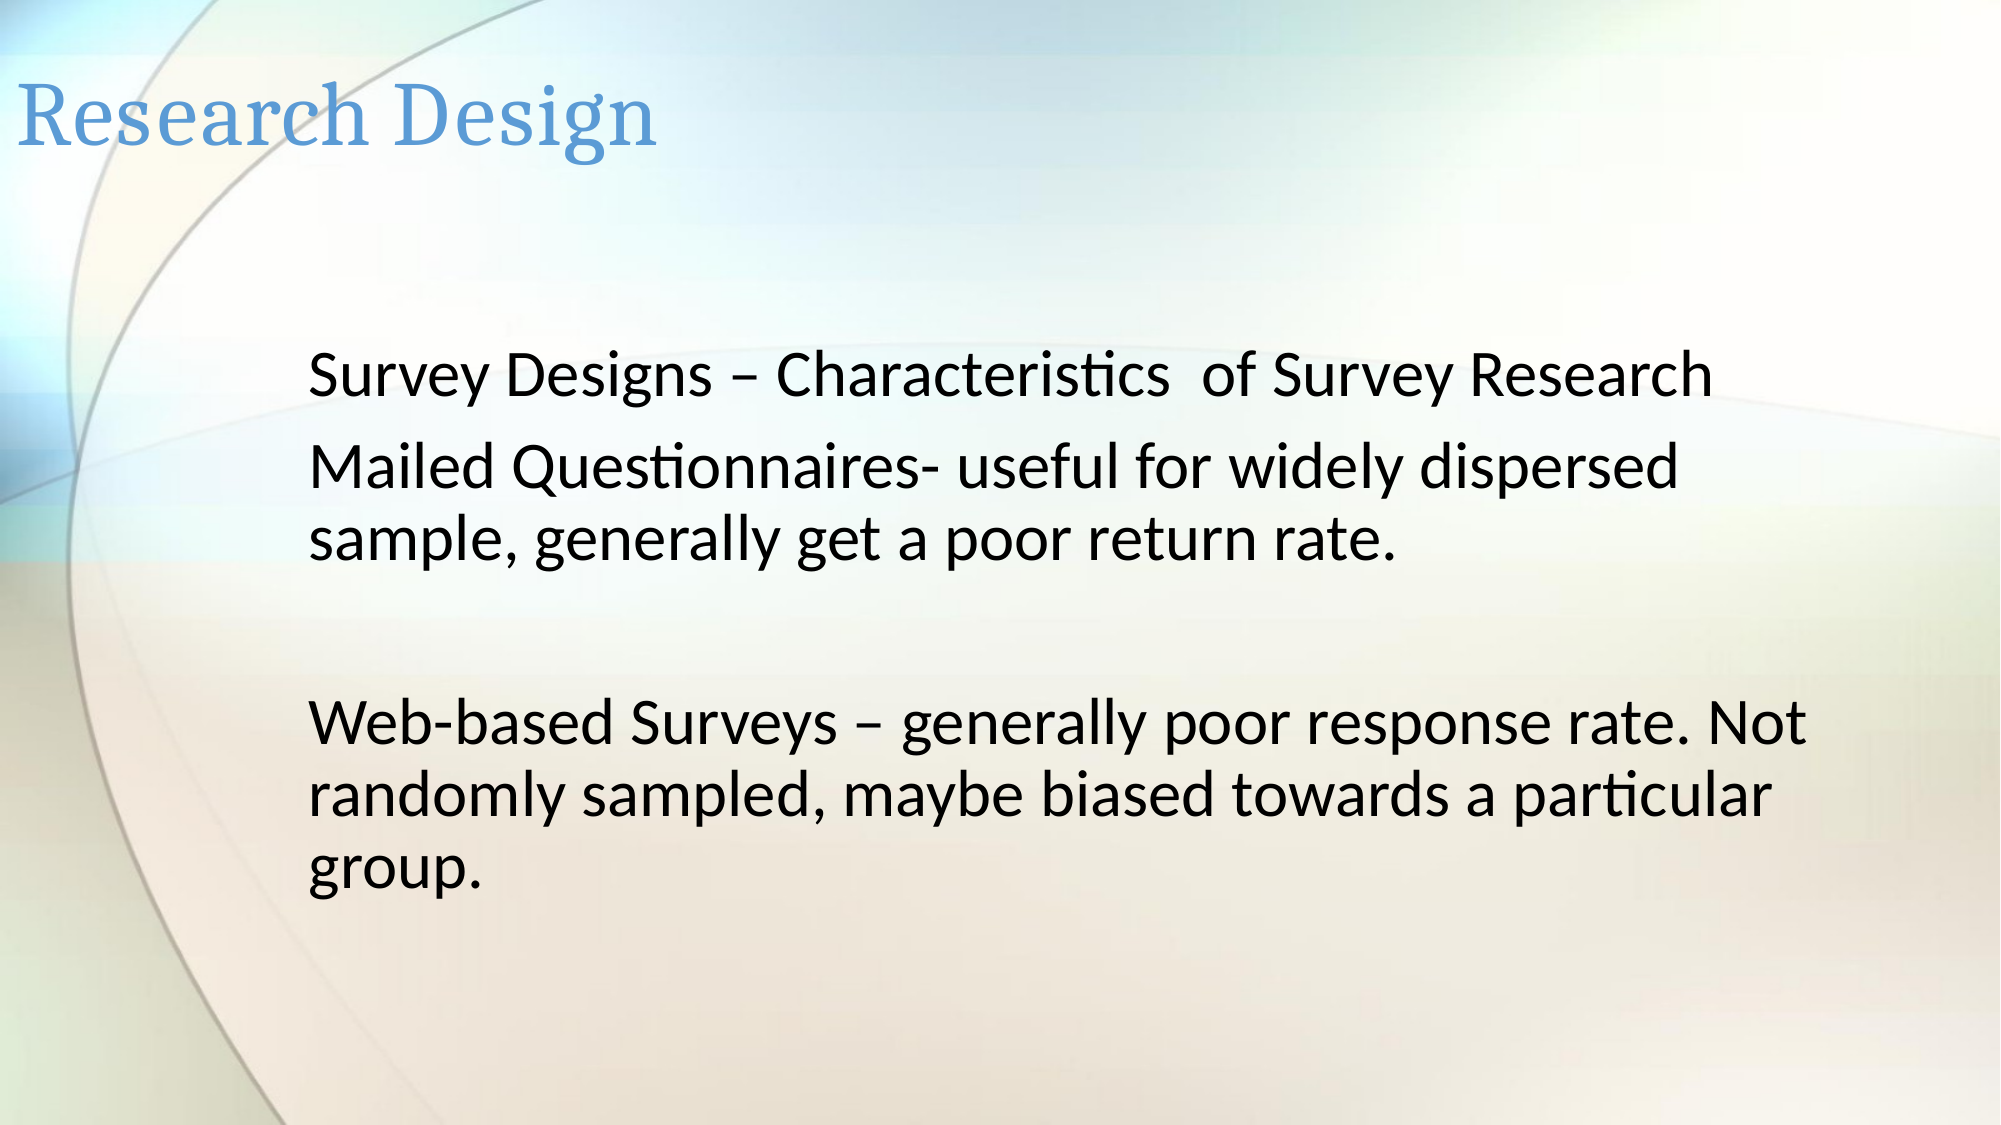

# Research Design
Survey Designs – Characteristics  of Survey Research
Mailed Questionnaires- useful for widely dispersed sample, generally get a poor return rate.

Web-based Surveys – generally poor response rate. Not randomly sampled, maybe biased towards a particular group.